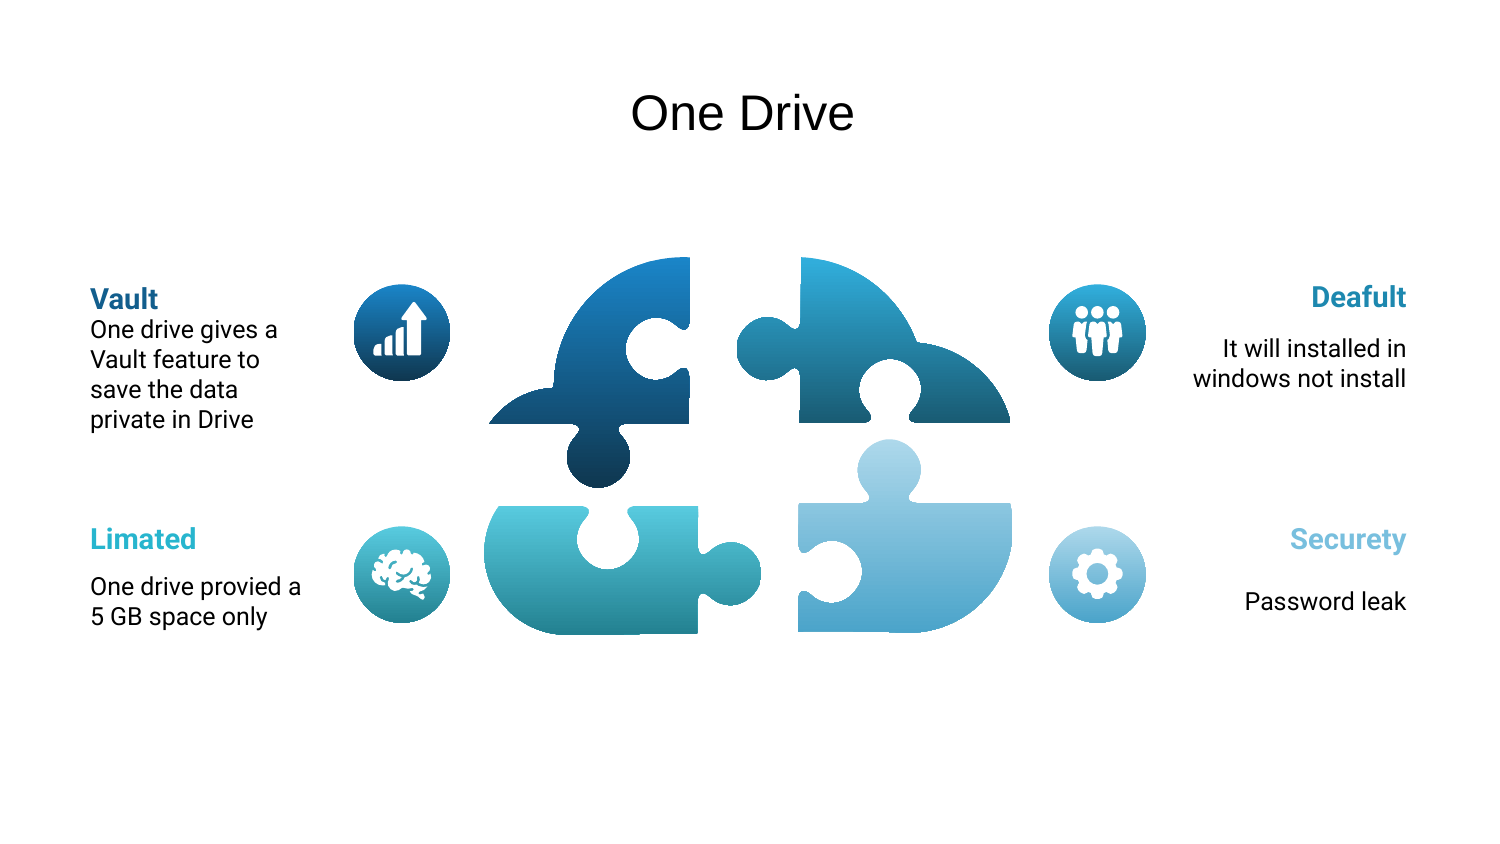

# One Drive

Deafult
Vault

It will installed in windows not install
One drive gives a Vault feature to save the data private in Drive

Securety
Limated

Password leak
One drive provied a 5 GB space only